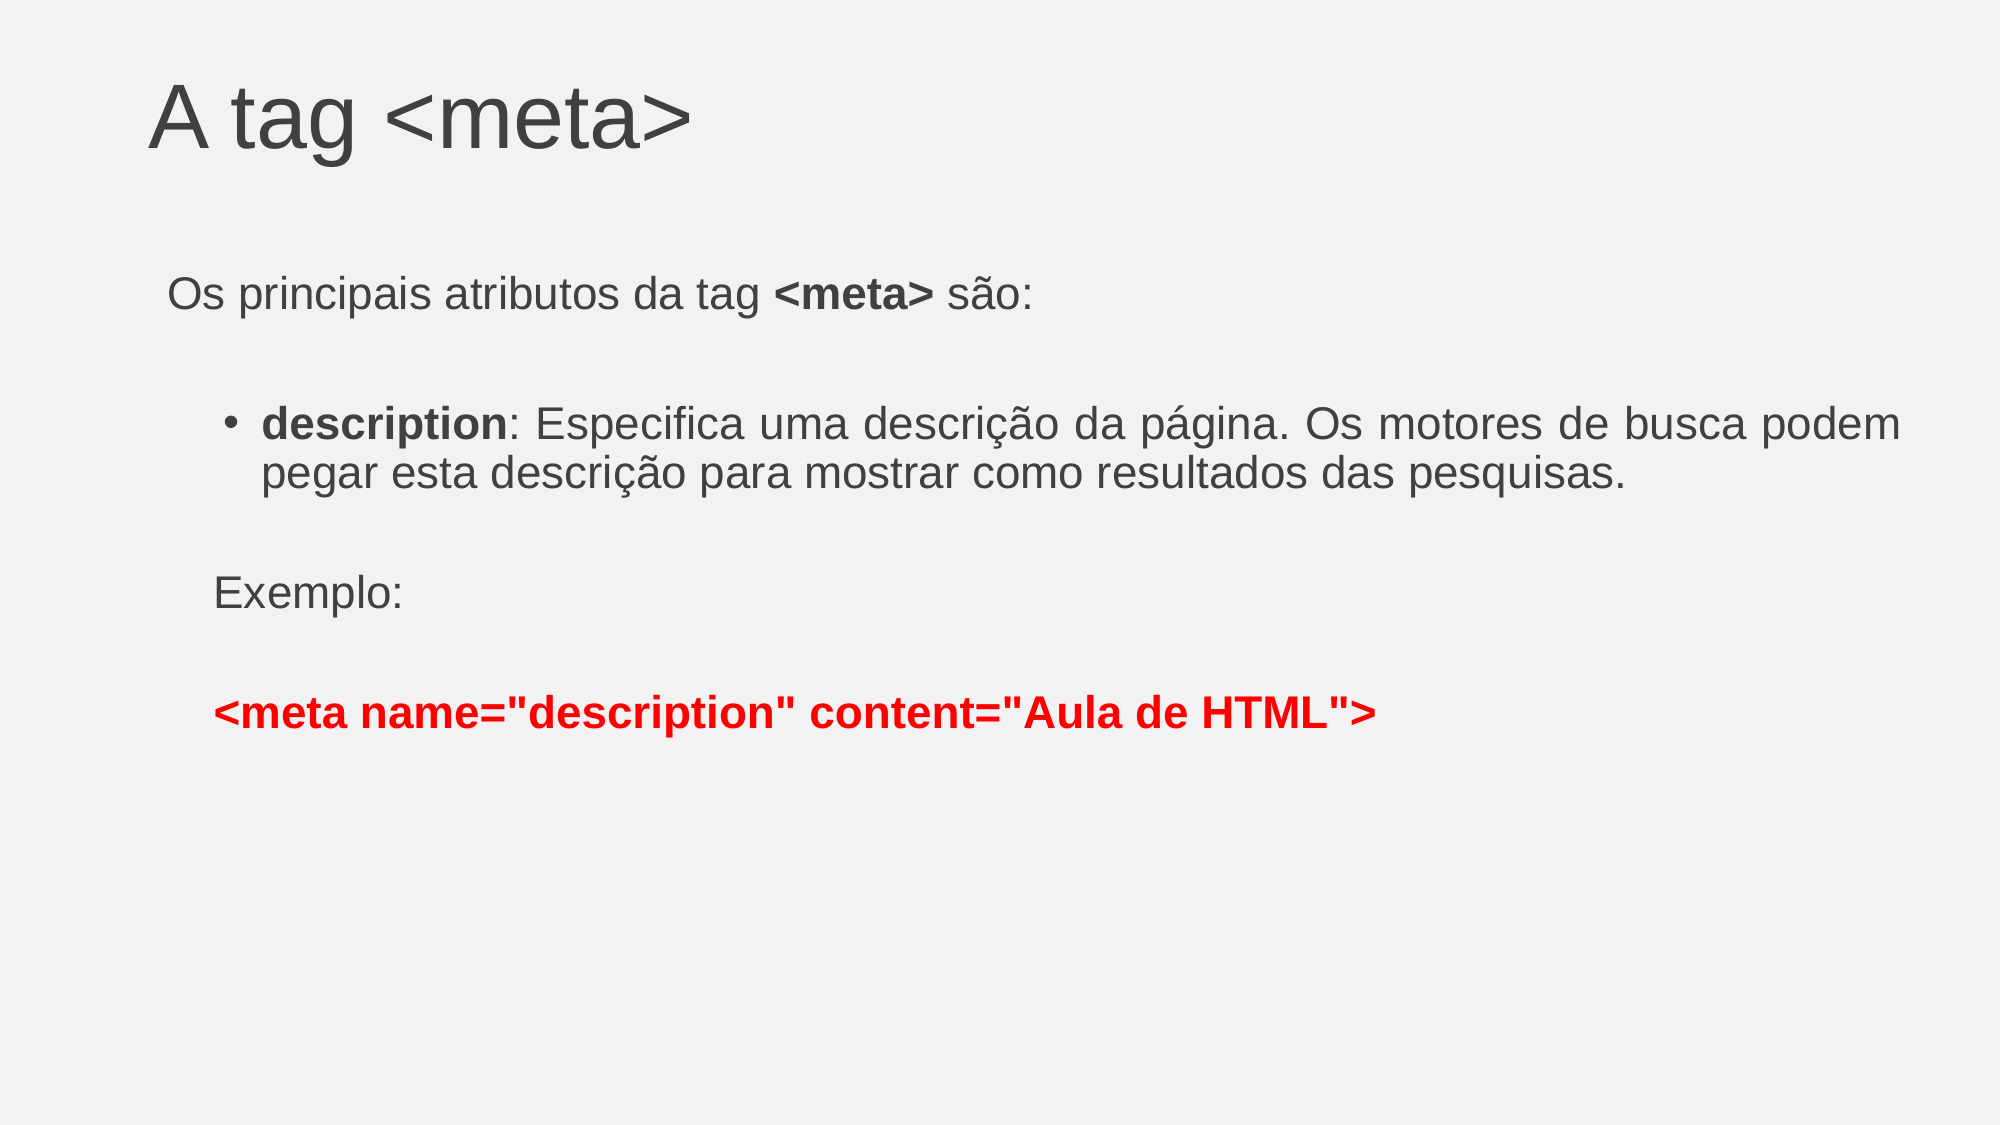

# A tag <meta>
Os principais atributos da tag <meta> são:

description: Especifica uma descrição da página. Os motores de busca podem pegar esta descrição para mostrar como resultados das pesquisas.

Exemplo:

<meta name="description" content="Aula de HTML">